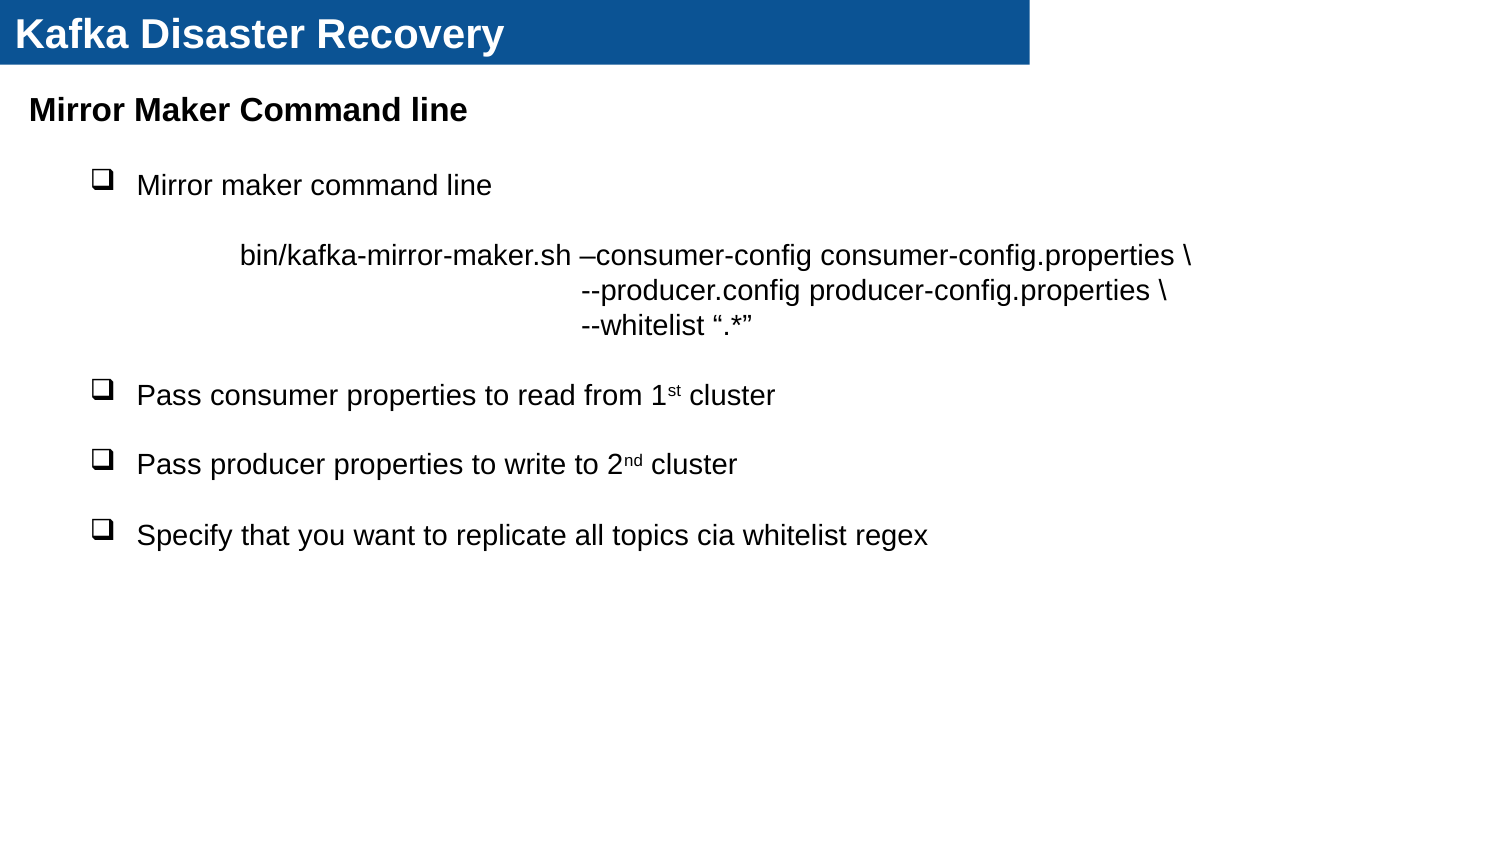

Kafka Disaster Recovery

Mirror Maker Command line
Mirror maker command line

	bin/kafka-mirror-maker.sh –consumer-config consumer-config.properties \
			     --producer.config producer-config.properties \
			     --whitelist “.*”

Pass consumer properties to read from 1st cluster

Pass producer properties to write to 2nd cluster

Specify that you want to replicate all topics cia whitelist regex